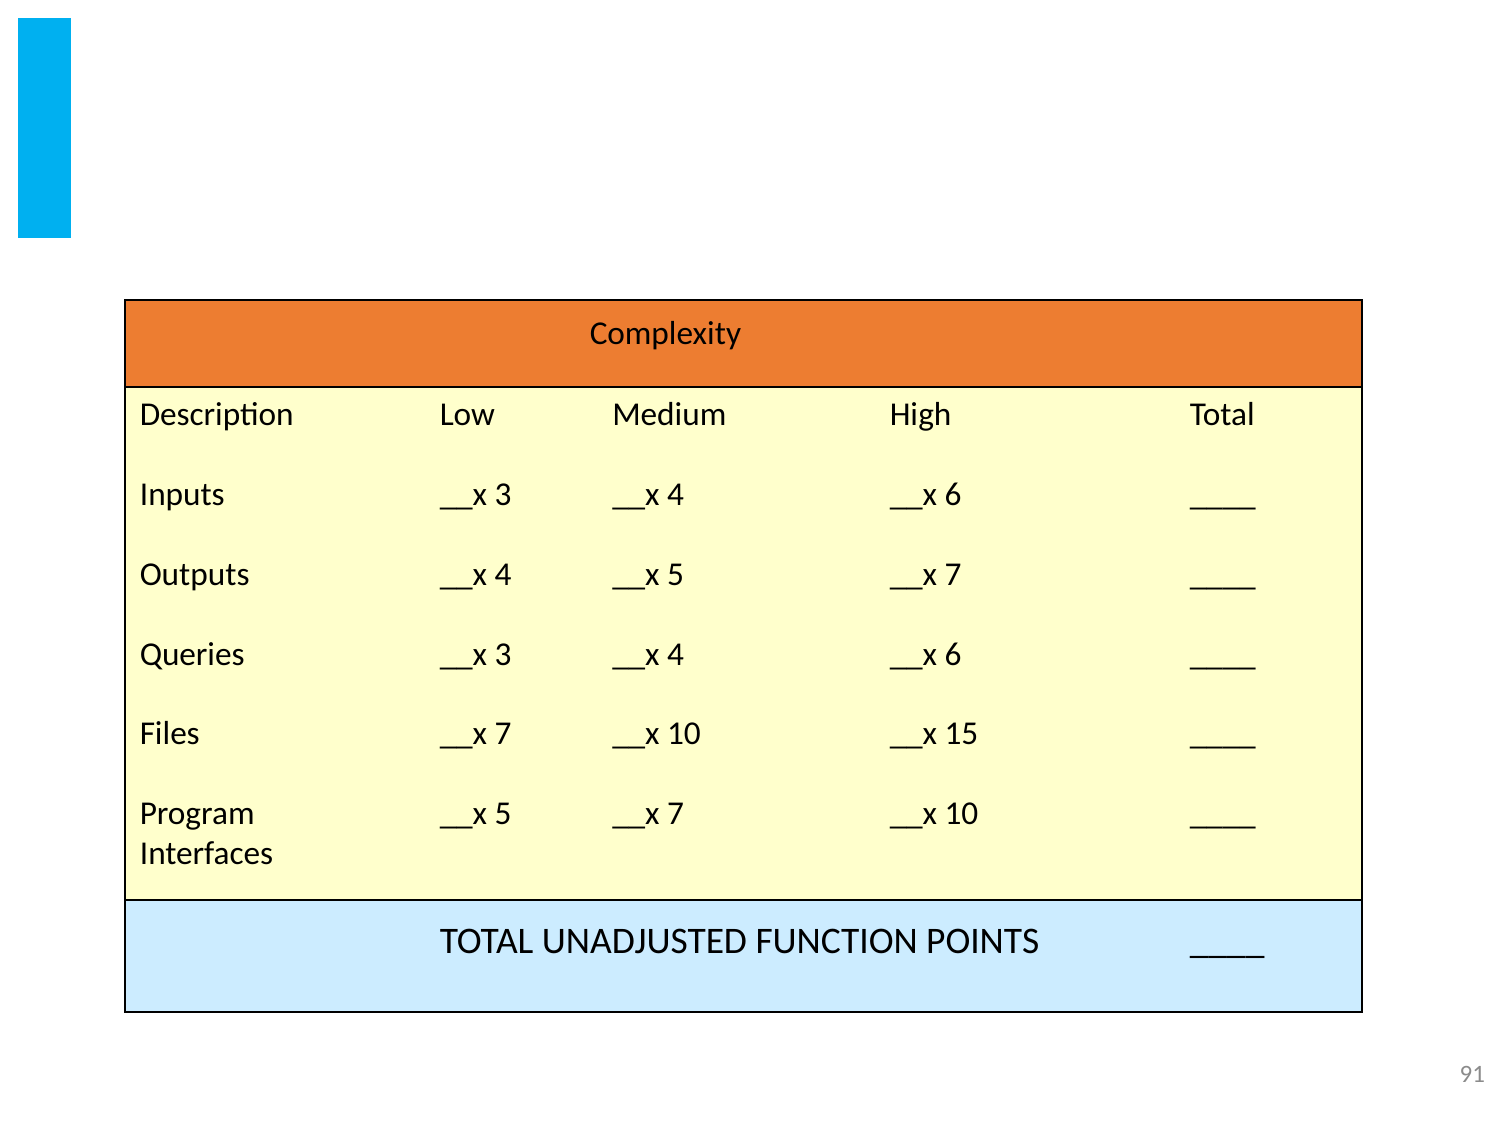

#

			Complexity

Description	Low	   Medium		High		Total

Inputs		__x 3	   __x 4	 	__x 6		____

Outputs		__x 4	   __x 5		__x 7		____

Queries		__x 3	   __x 4		__x 6		____

Files		__x 7	   __x 10		__x 15		____

Program		__x 5	   __x 7		__x 10		____
Interfaces

		TOTAL UNADJUSTED FUNCTION POINTS	____

91